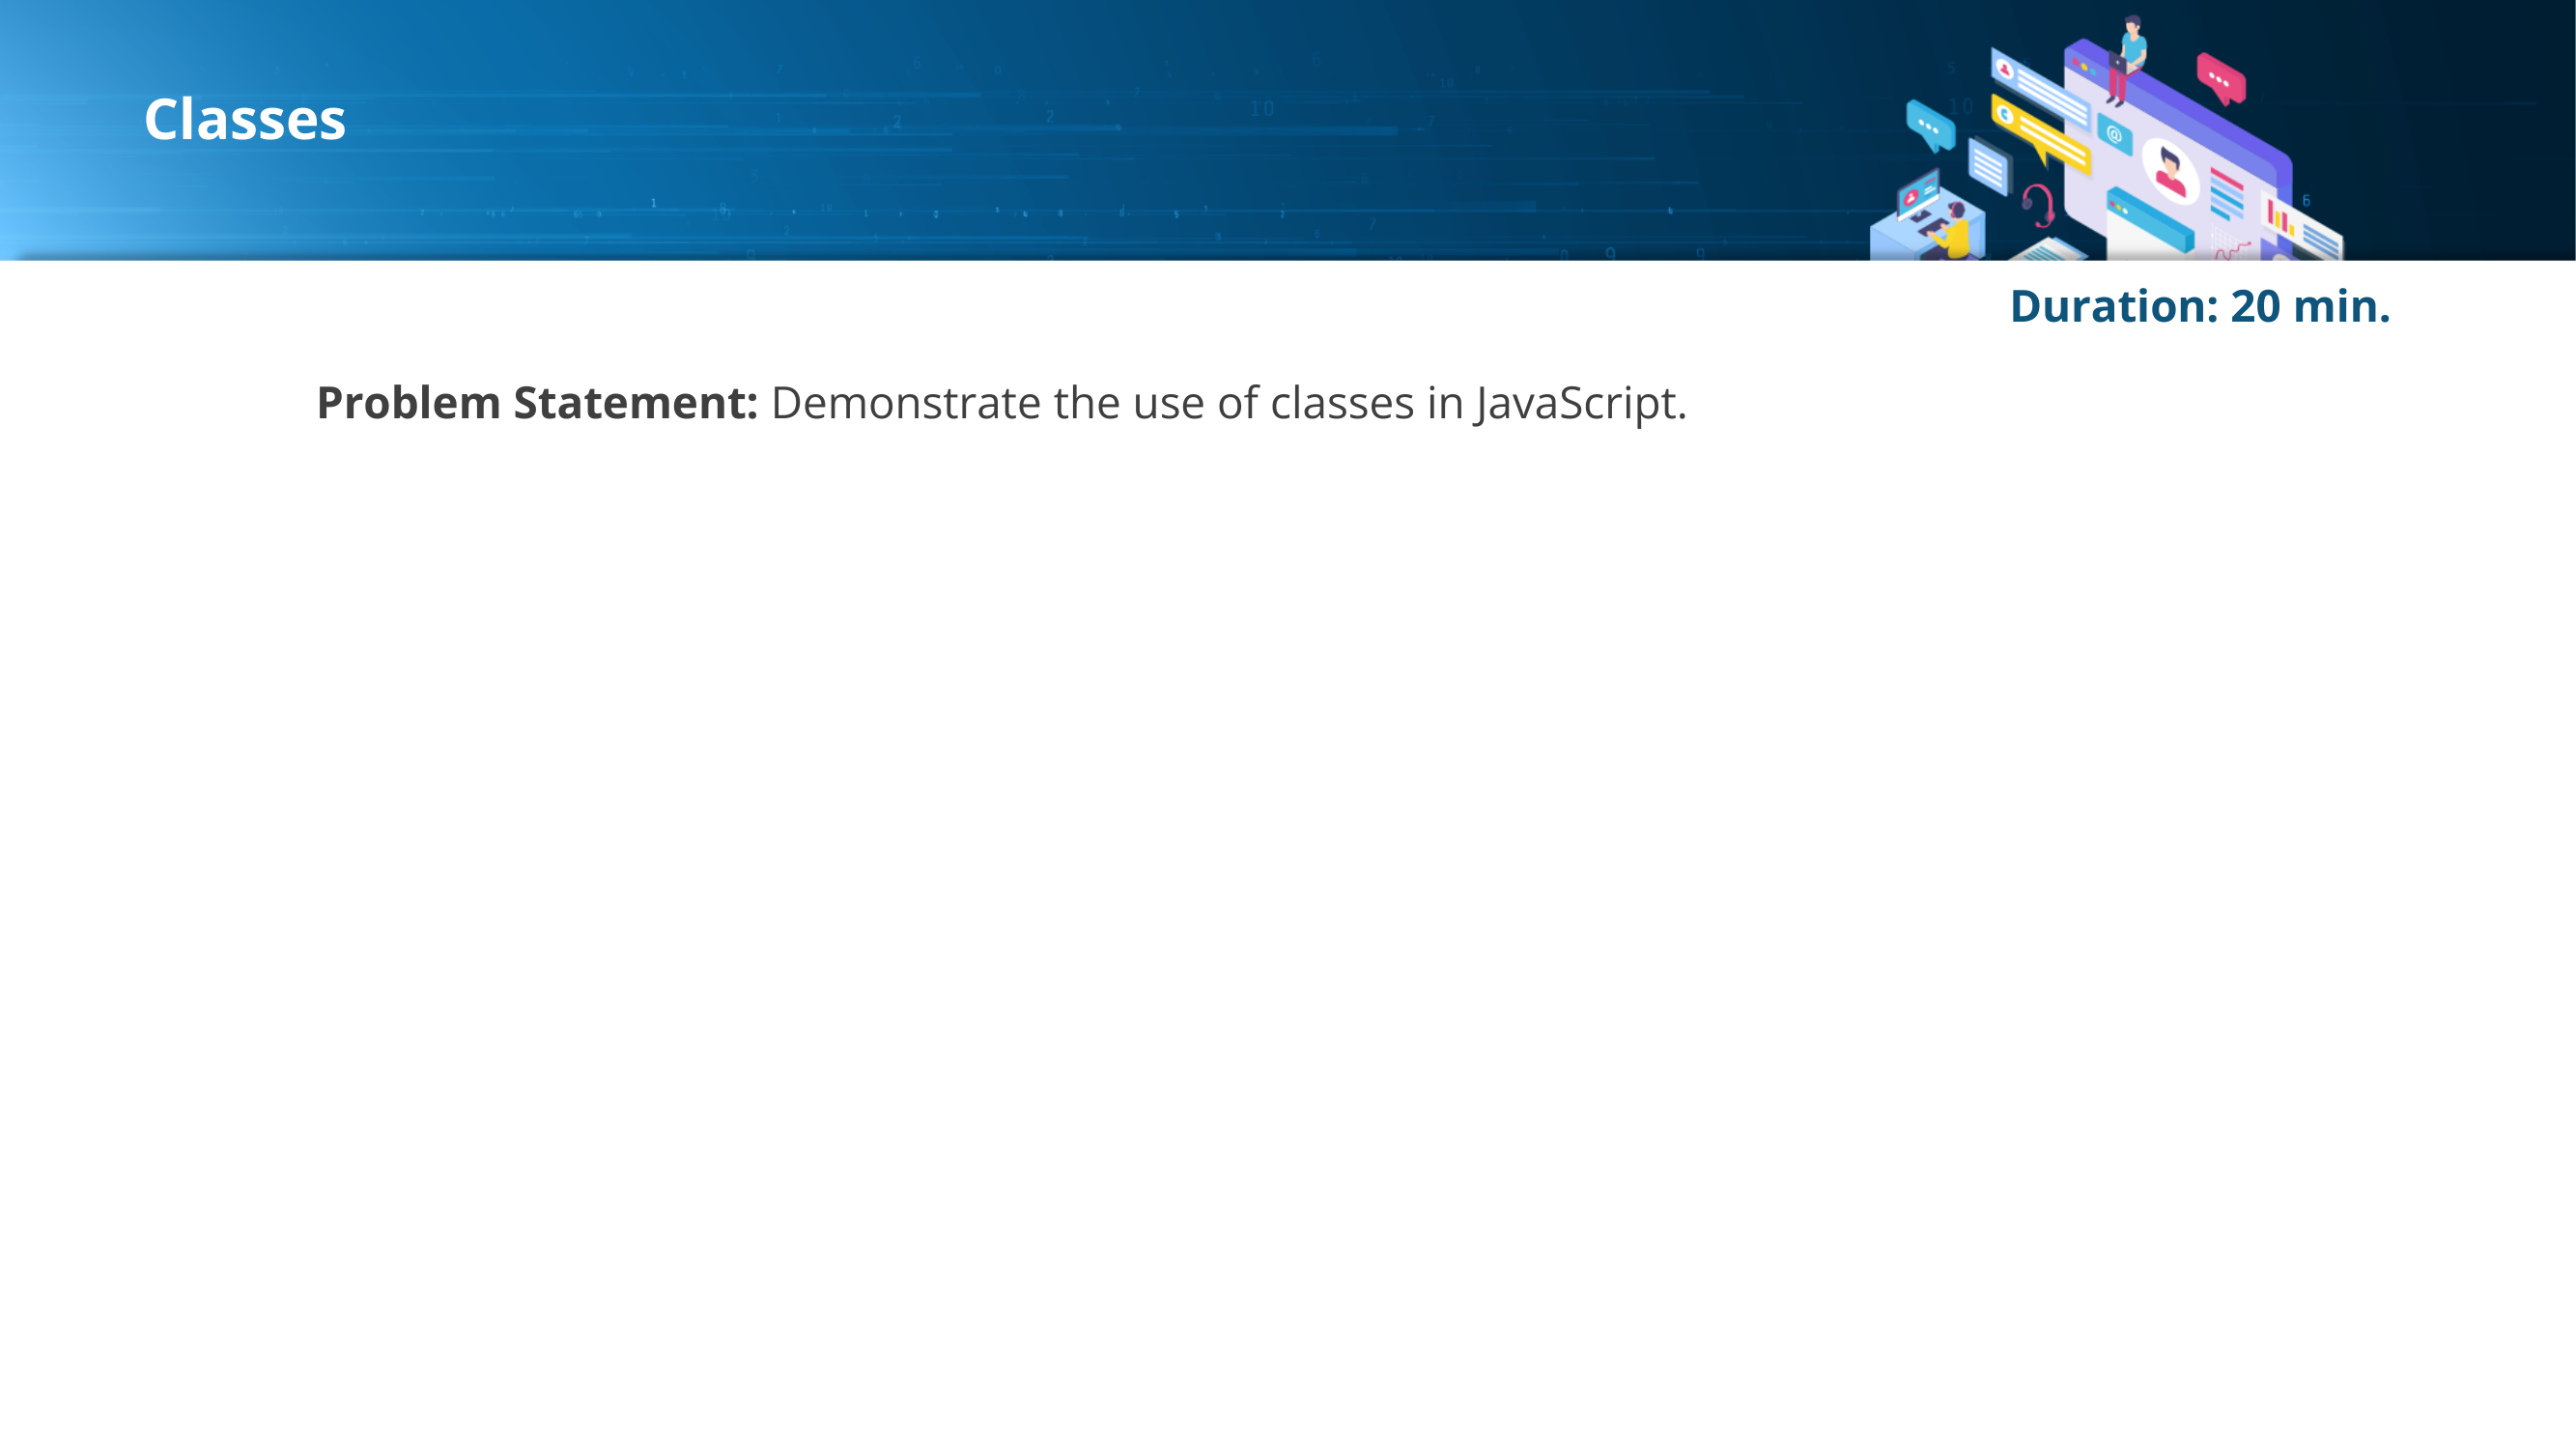

# Classes
Duration: 20 min.
Problem Statement: Demonstrate the use of classes in JavaScript.